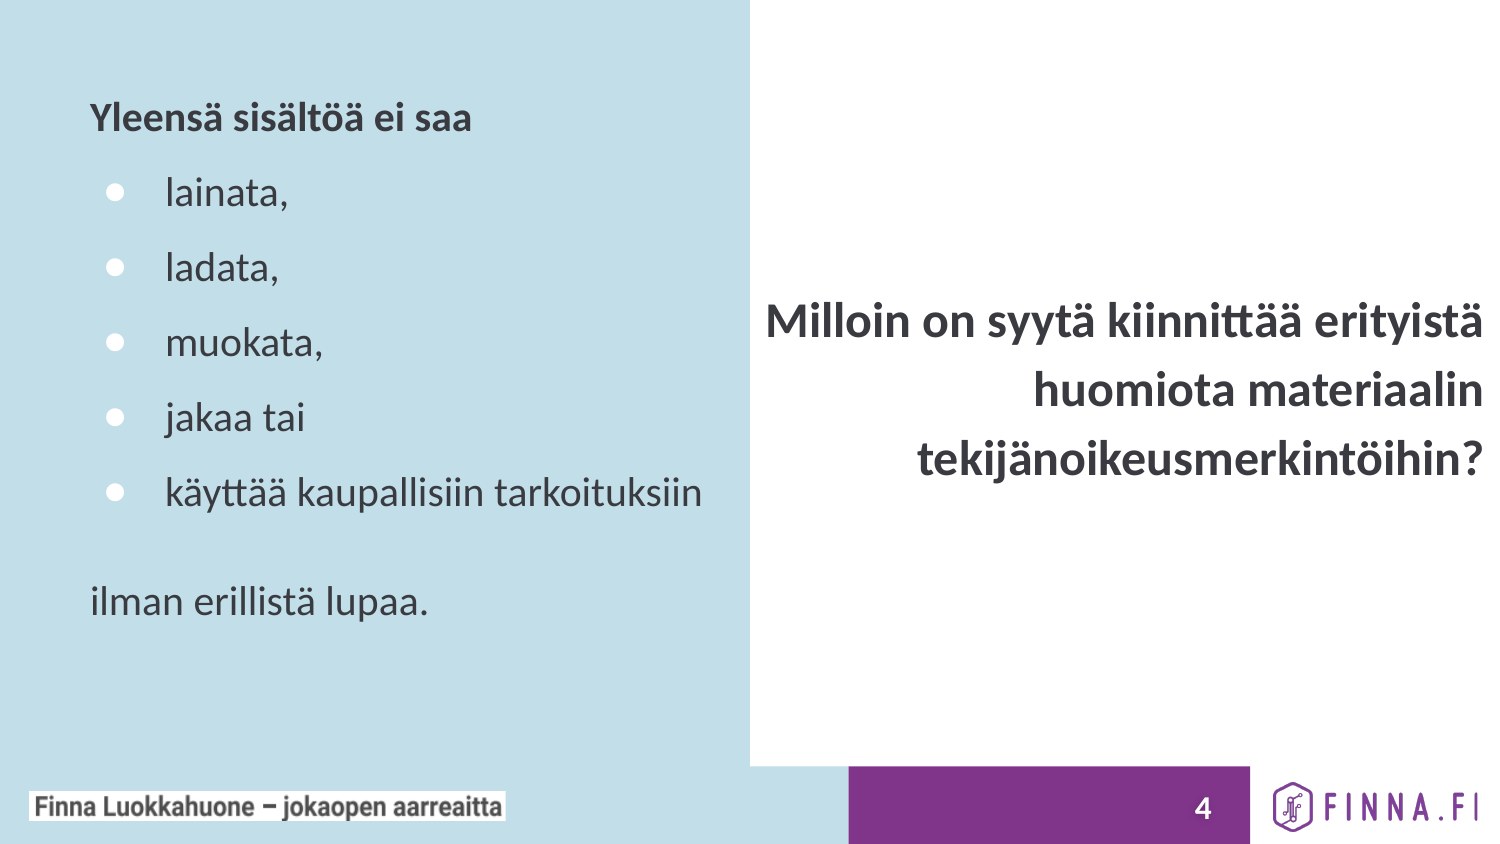

Yleensä sisältöä ei saa
lainata,
ladata,
muokata,
jakaa tai
käyttää kaupallisiin tarkoituksiin
ilman erillistä lupaa.
# Milloin on syytä kiinnittää erityistä huomiota materiaalin tekijänoikeusmerkintöihin?